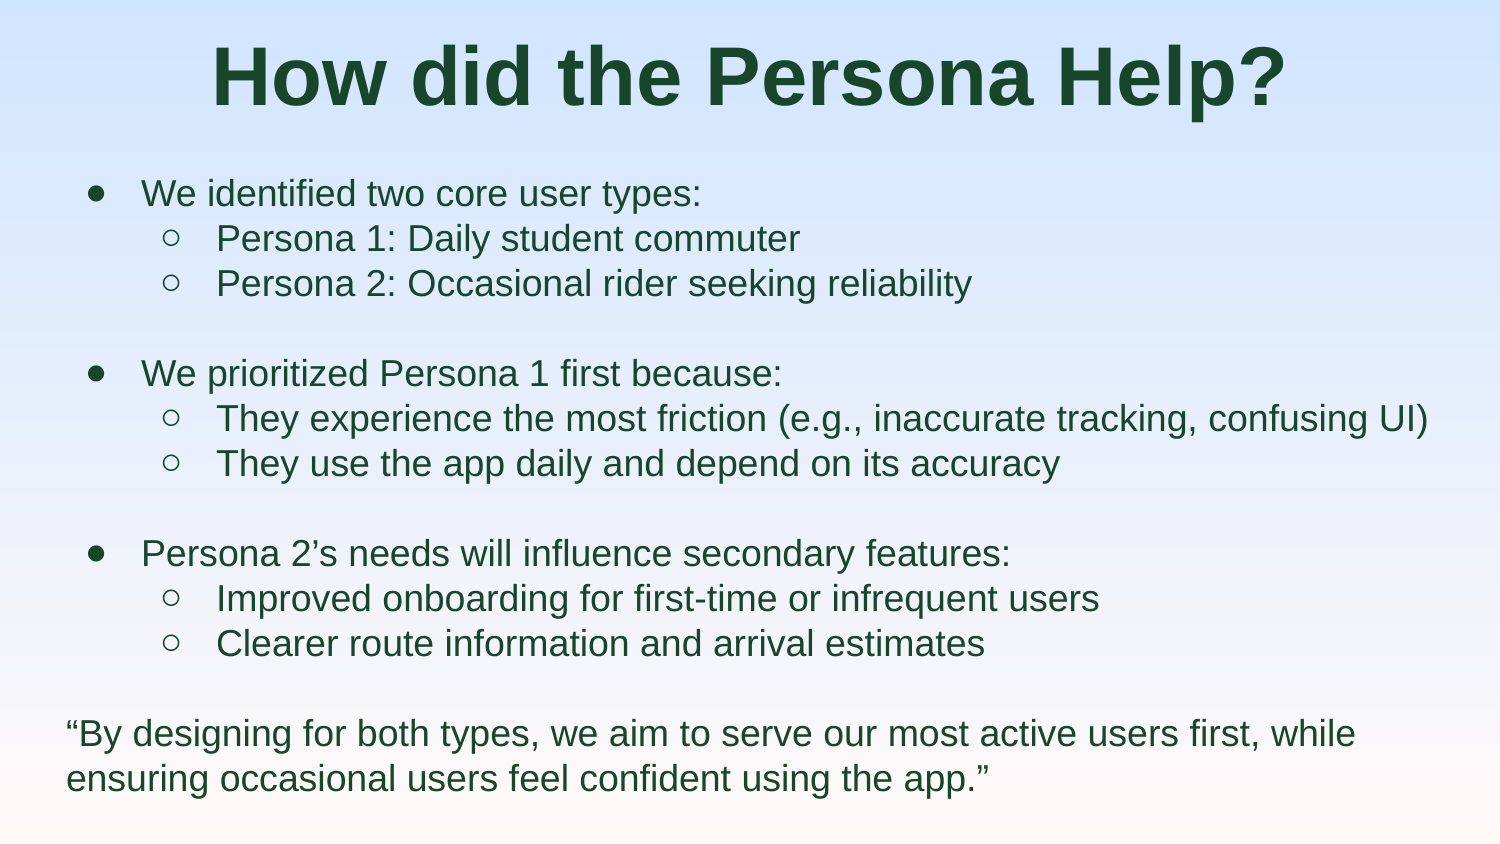

# How did the Persona Help?
We identified two core user types:
Persona 1: Daily student commuter
Persona 2: Occasional rider seeking reliability

We prioritized Persona 1 first because:
They experience the most friction (e.g., inaccurate tracking, confusing UI)
They use the app daily and depend on its accuracy

Persona 2’s needs will influence secondary features:
Improved onboarding for first-time or infrequent users
Clearer route information and arrival estimates

“By designing for both types, we aim to serve our most active users first, while ensuring occasional users feel confident using the app.”